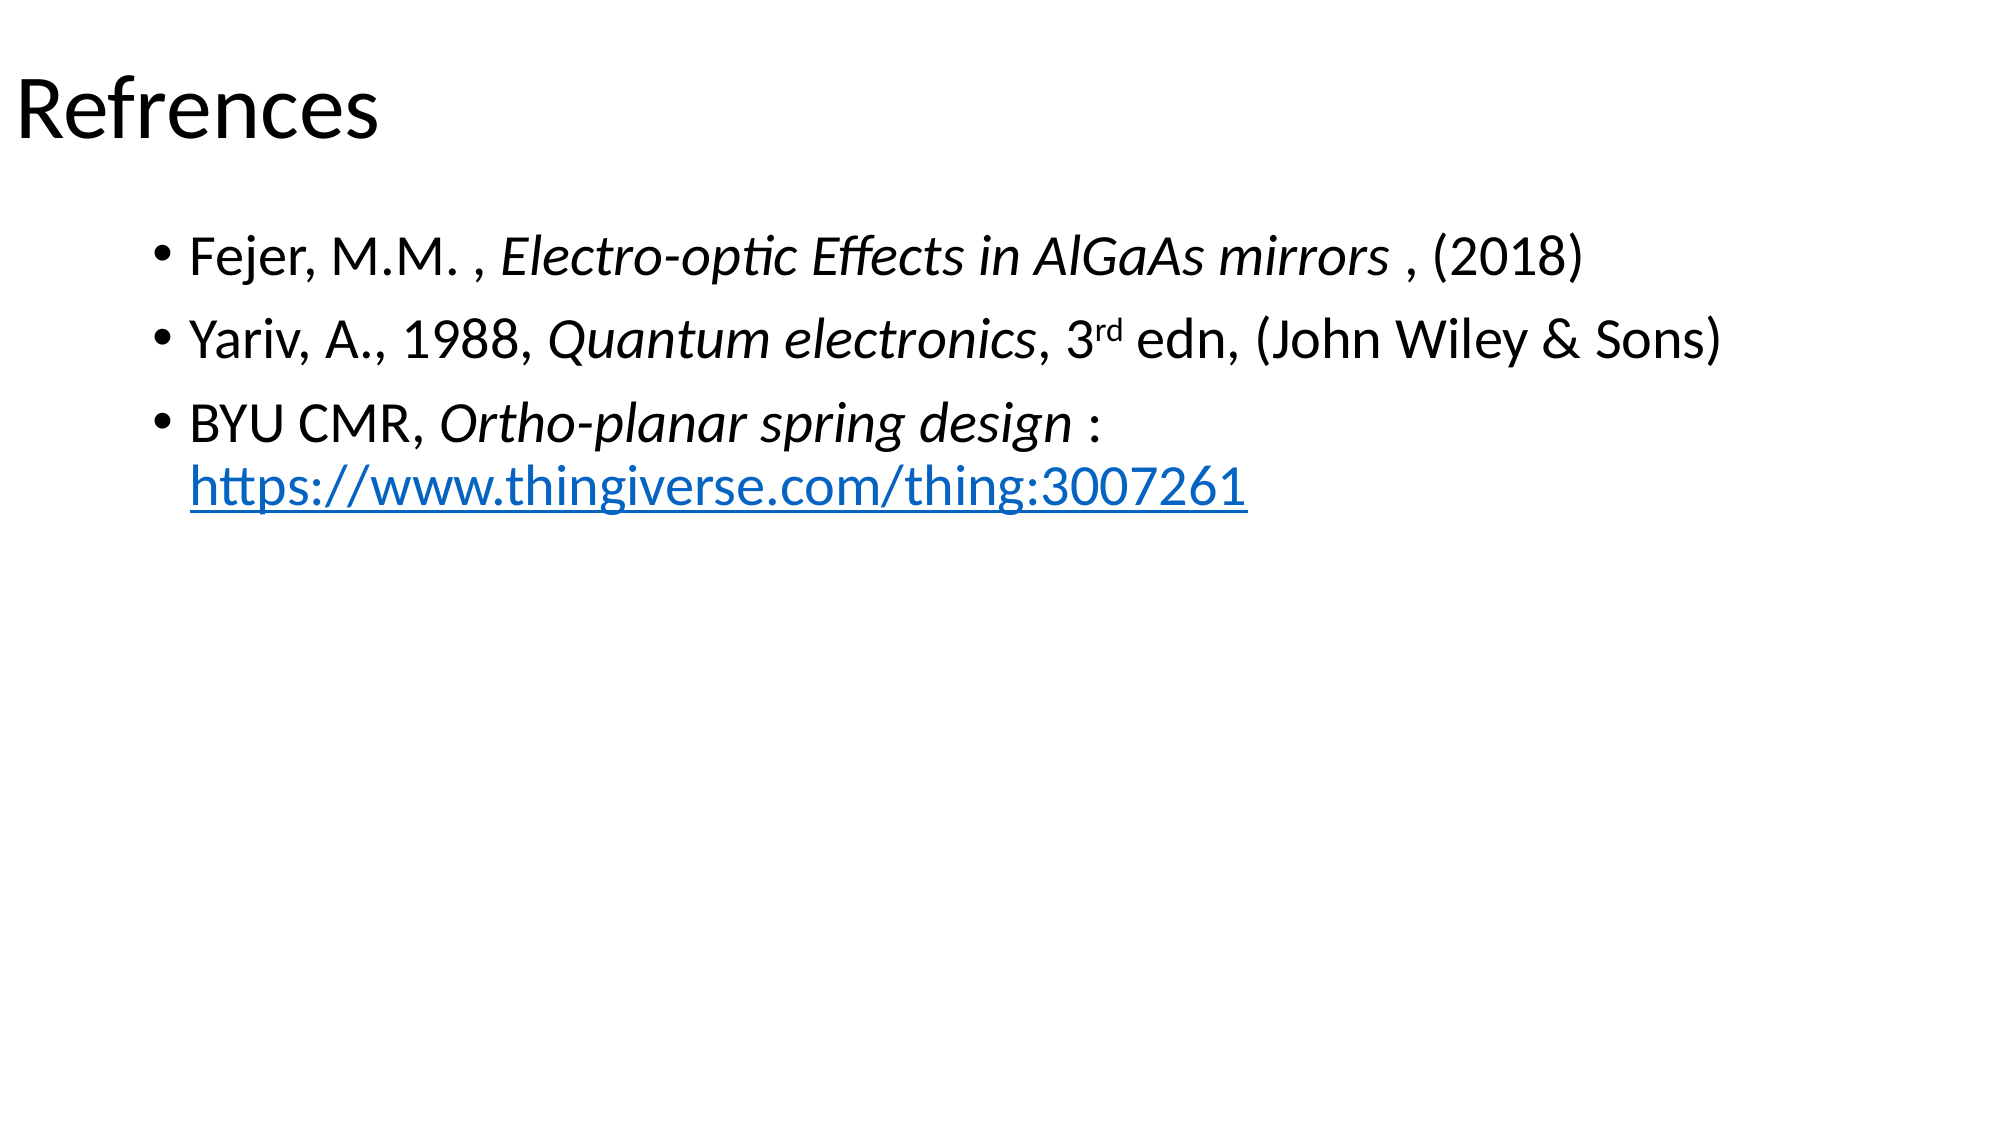

# Refrences
Fejer, M.M. , Electro-optic Effects in AlGaAs mirrors , (2018)
Yariv, A., 1988, Quantum electronics, 3rd edn, (John Wiley & Sons)
BYU CMR, Ortho-planar spring design : https://www.thingiverse.com/thing:3007261